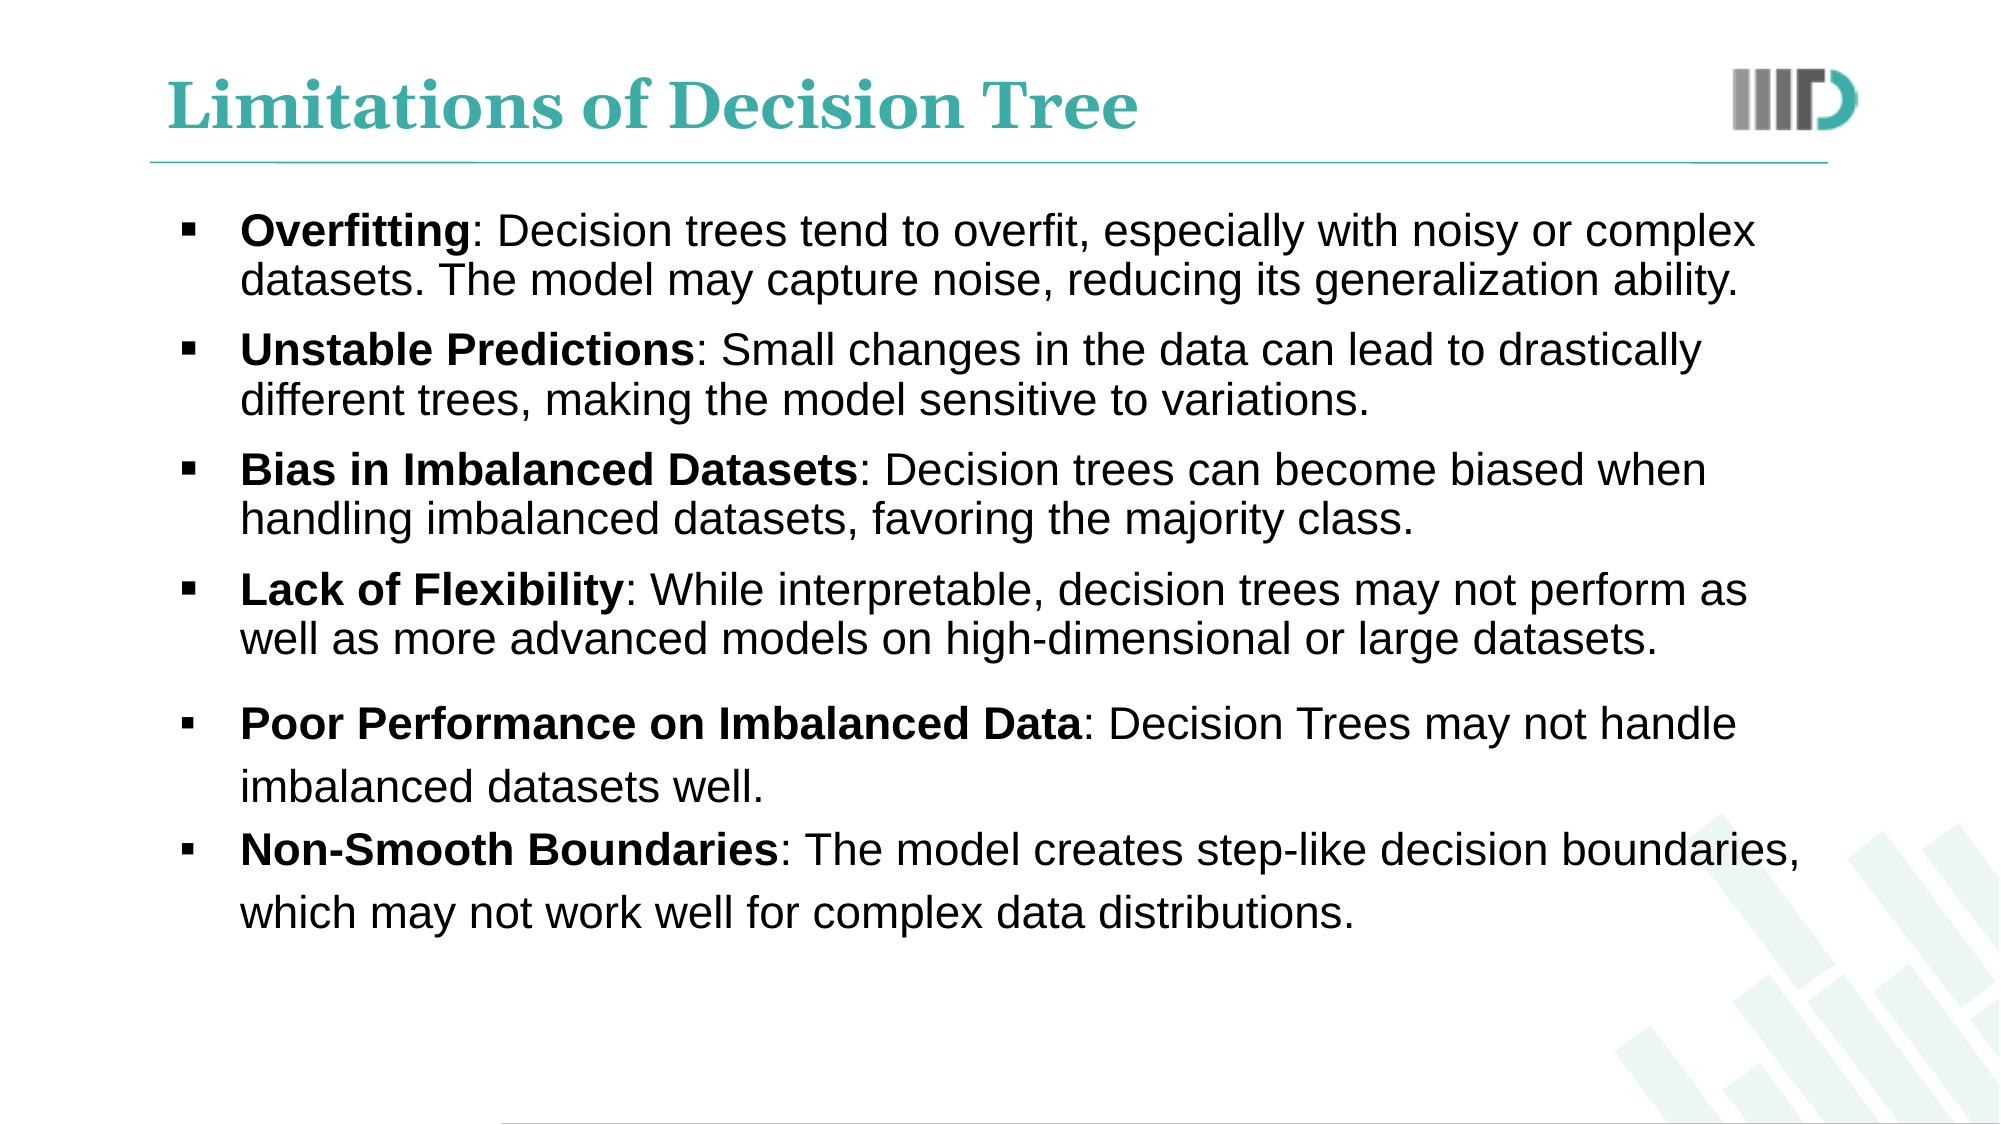

# Limitations of Decision Tree
Overfitting: Decision trees tend to overfit, especially with noisy or complex datasets. The model may capture noise, reducing its generalization ability.
Unstable Predictions: Small changes in the data can lead to drastically different trees, making the model sensitive to variations.
Bias in Imbalanced Datasets: Decision trees can become biased when handling imbalanced datasets, favoring the majority class.
Lack of Flexibility: While interpretable, decision trees may not perform as well as more advanced models on high-dimensional or large datasets.
Poor Performance on Imbalanced Data: Decision Trees may not handle imbalanced datasets well.
Non-Smooth Boundaries: The model creates step-like decision boundaries, which may not work well for complex data distributions.